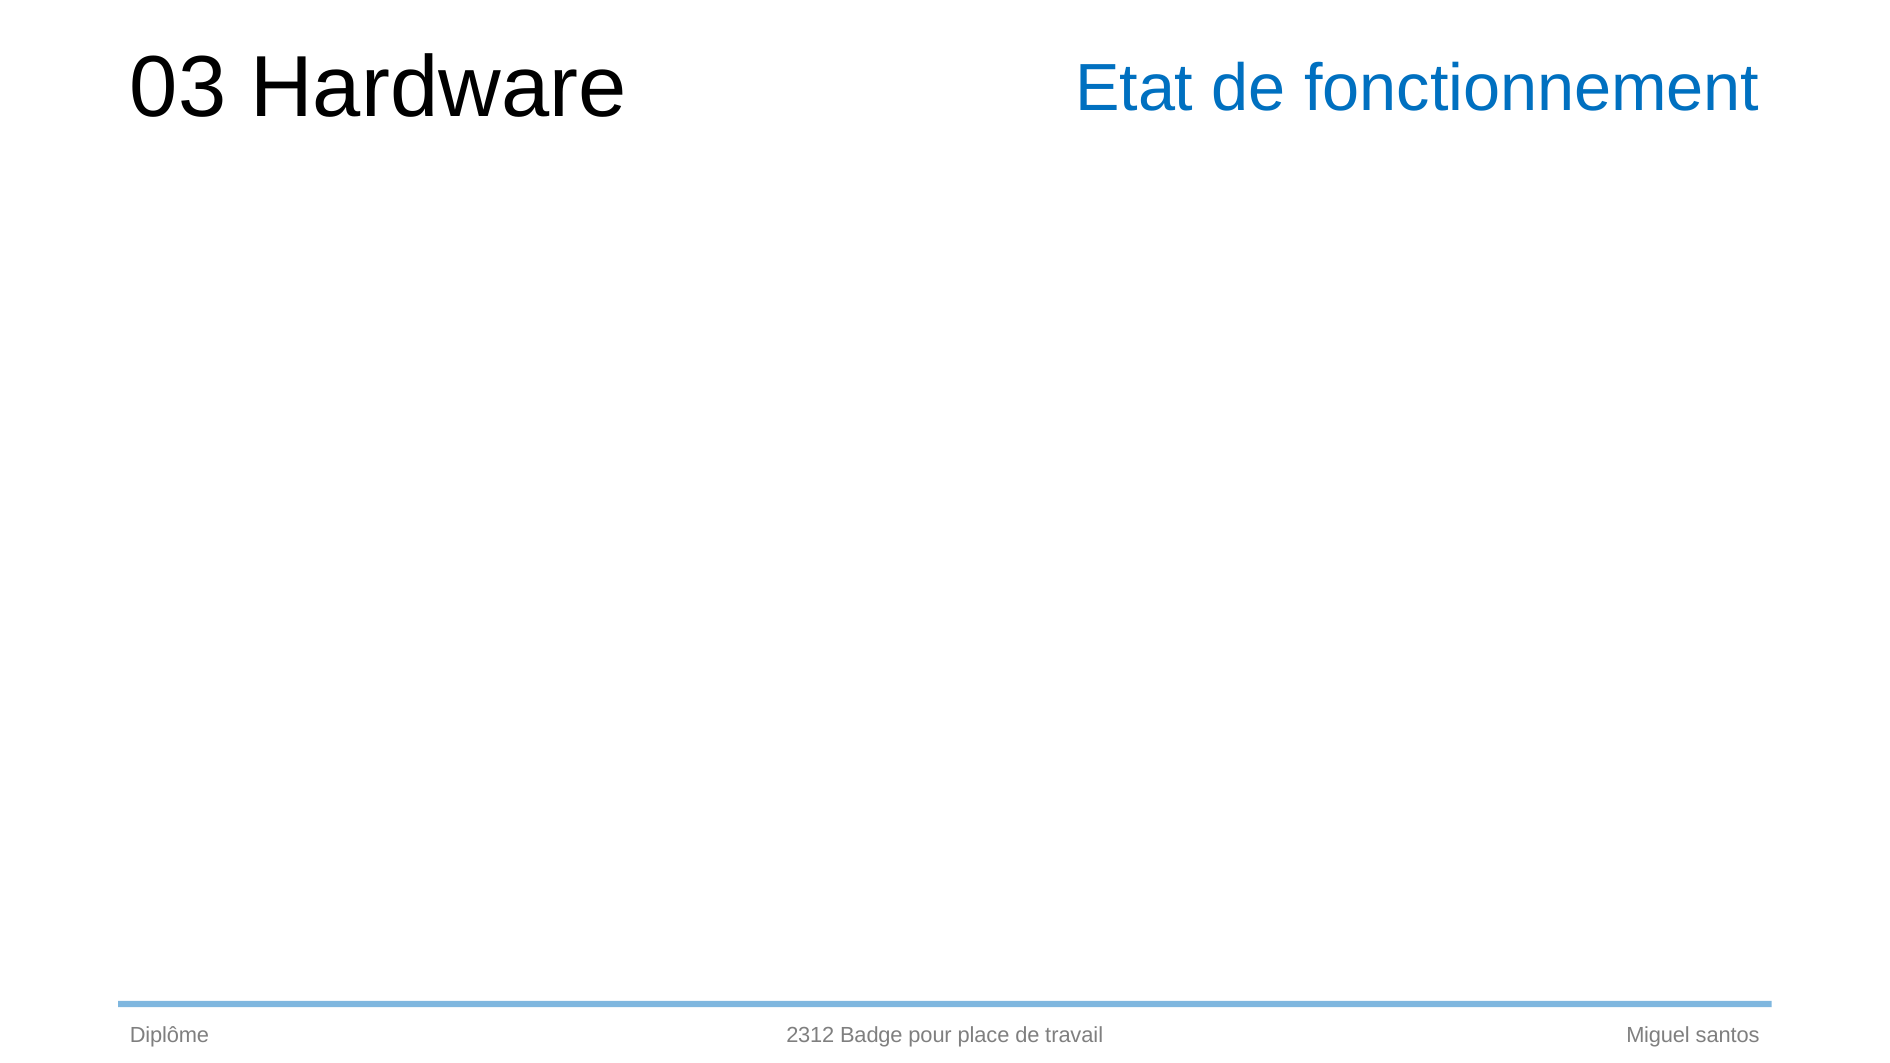

# 03 Hardware
Etat de fonctionnement
Diplôme
Miguel santos
2312 Badge pour place de travail